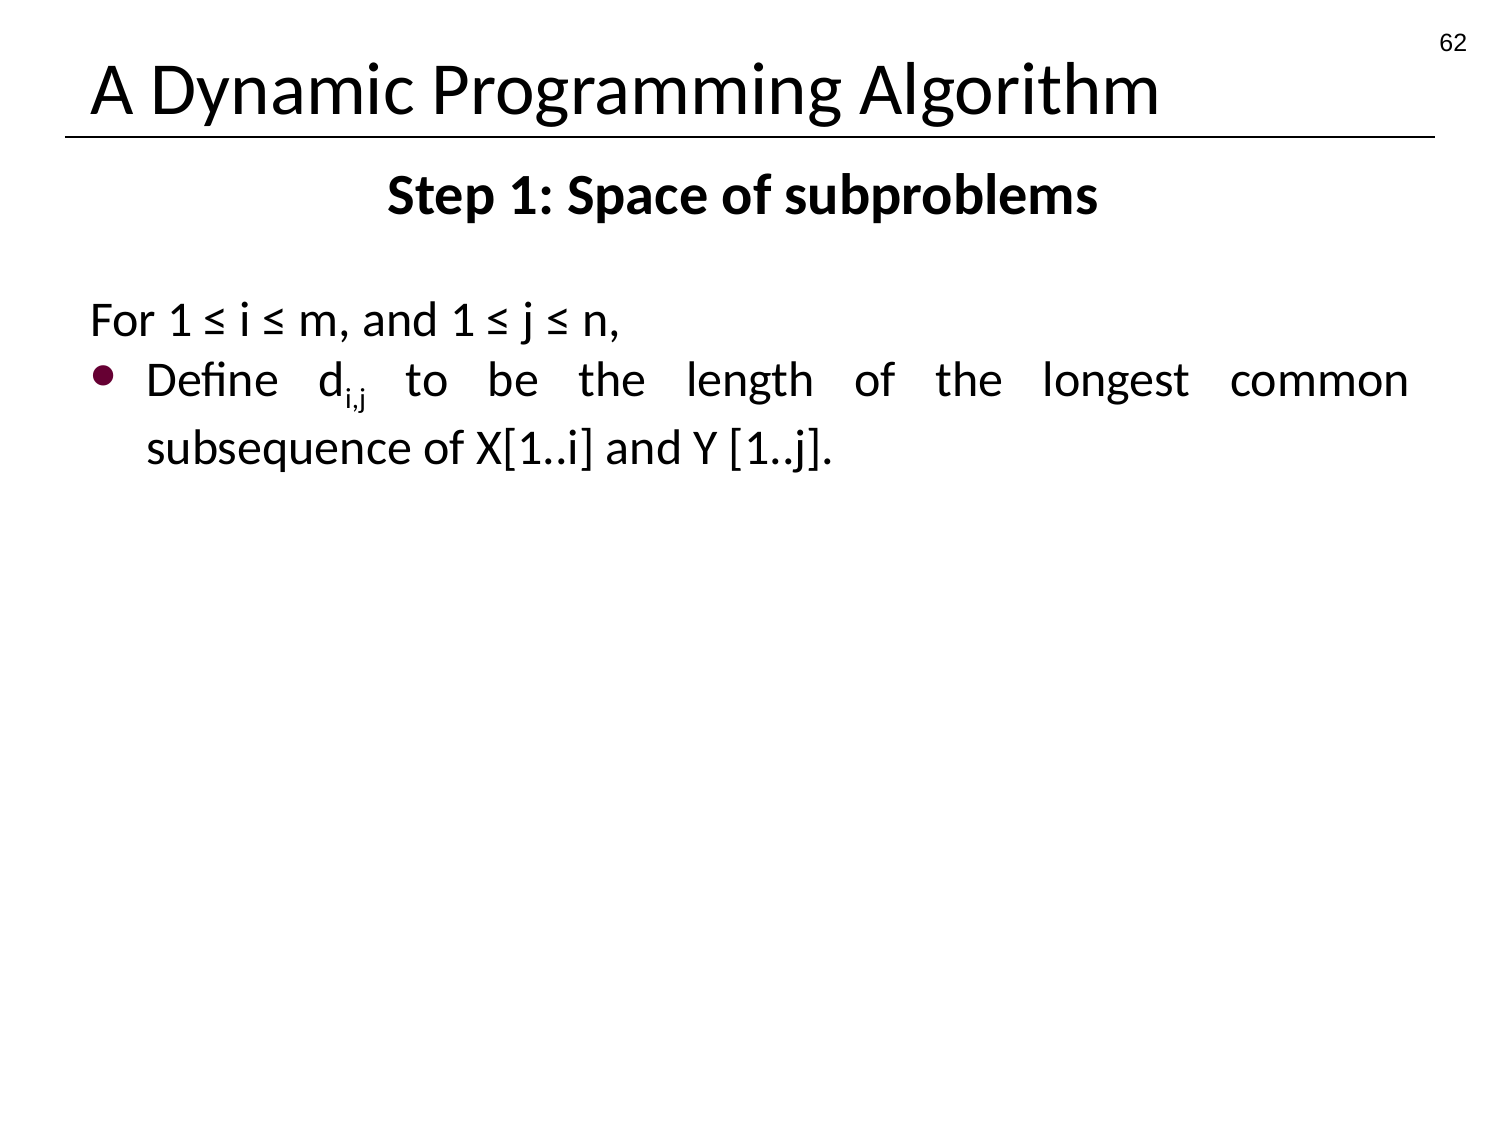

62
# A Dynamic Programming Algorithm
Step 1: Space of subproblems

For 1 ≤ i ≤ m, and 1 ≤ j ≤ n,
Define di,j to be the length of the longest common subsequence of X[1..i] and Y [1..j].